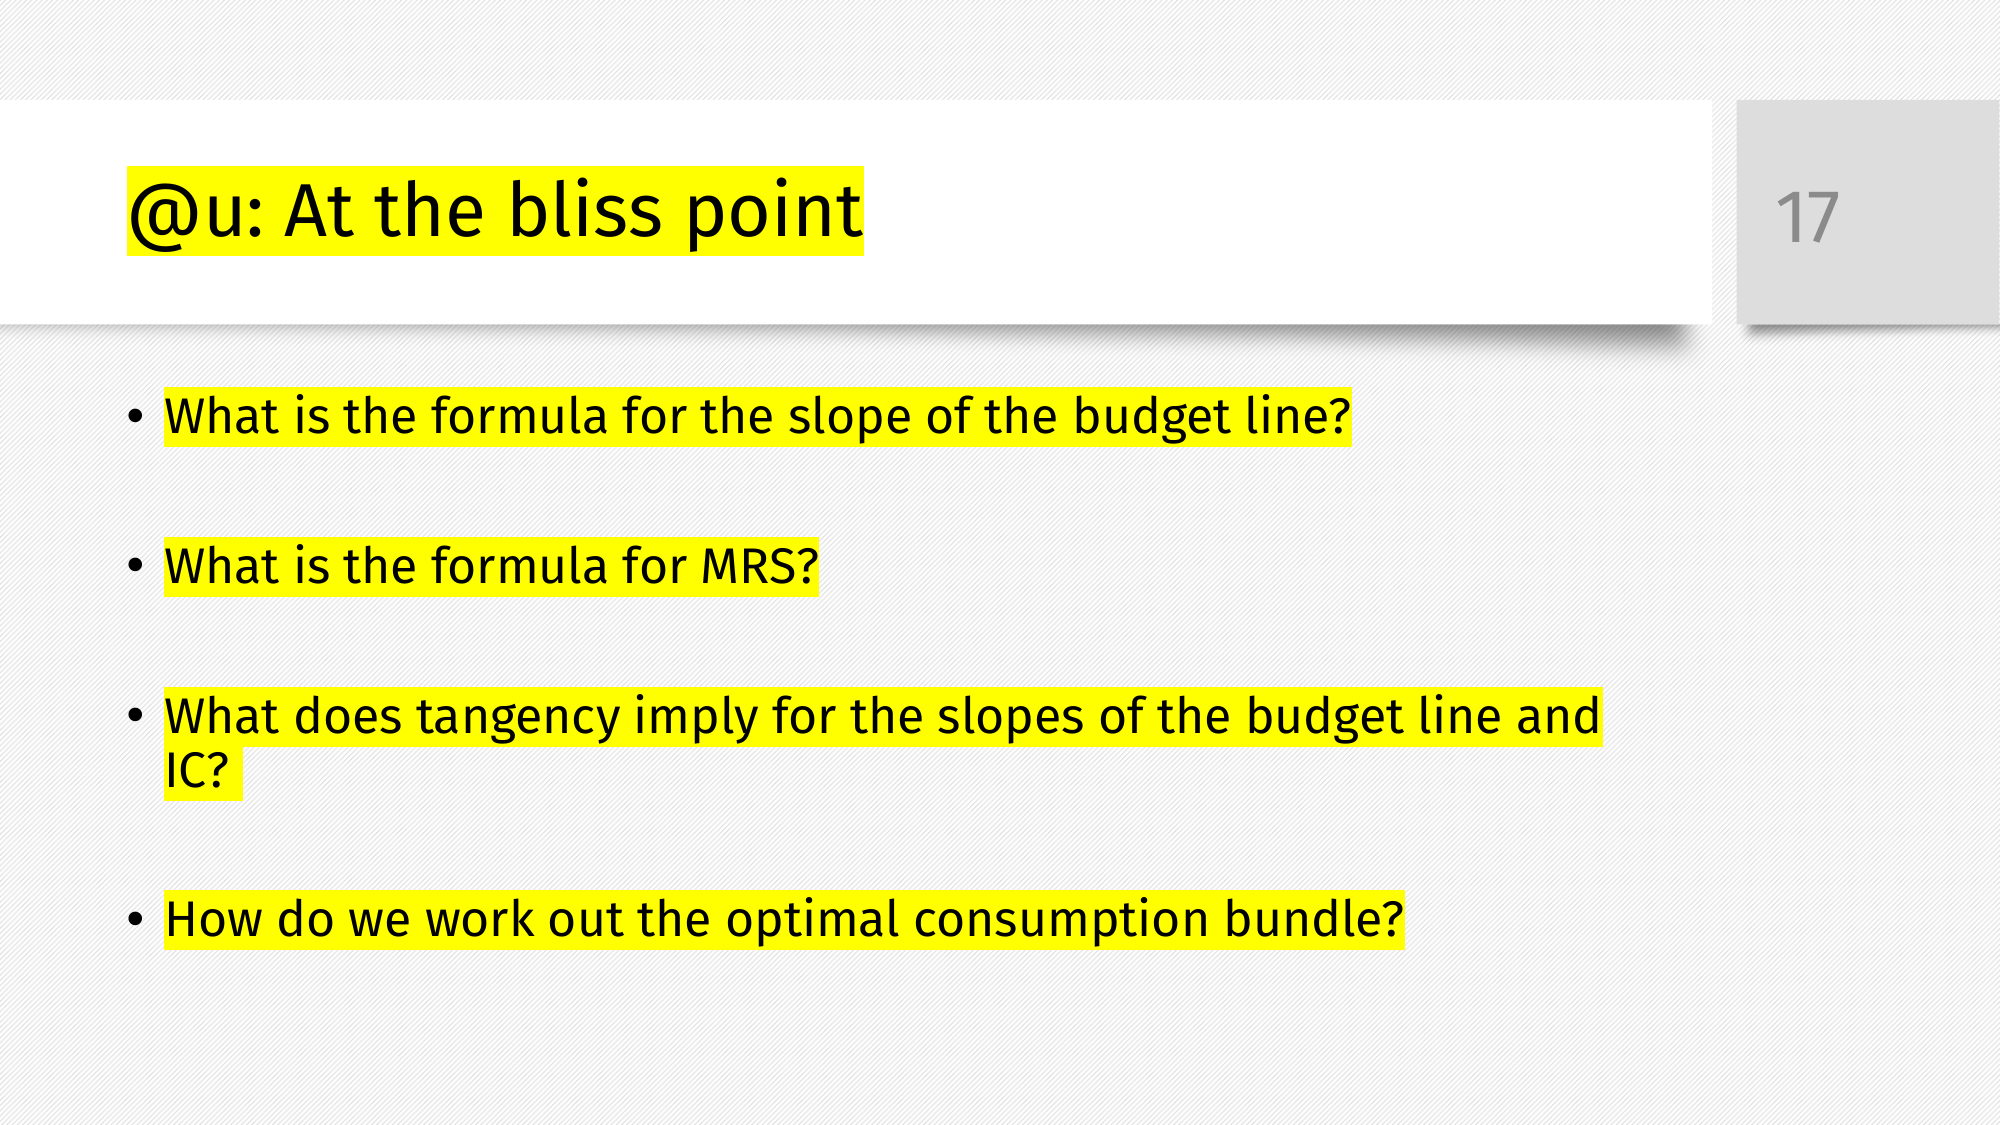

17
# @u: At the bliss point
What is the formula for the slope of the budget line?

What is the formula for MRS?

What does tangency imply for the slopes of the budget line and IC?

How do we work out the optimal consumption bundle?